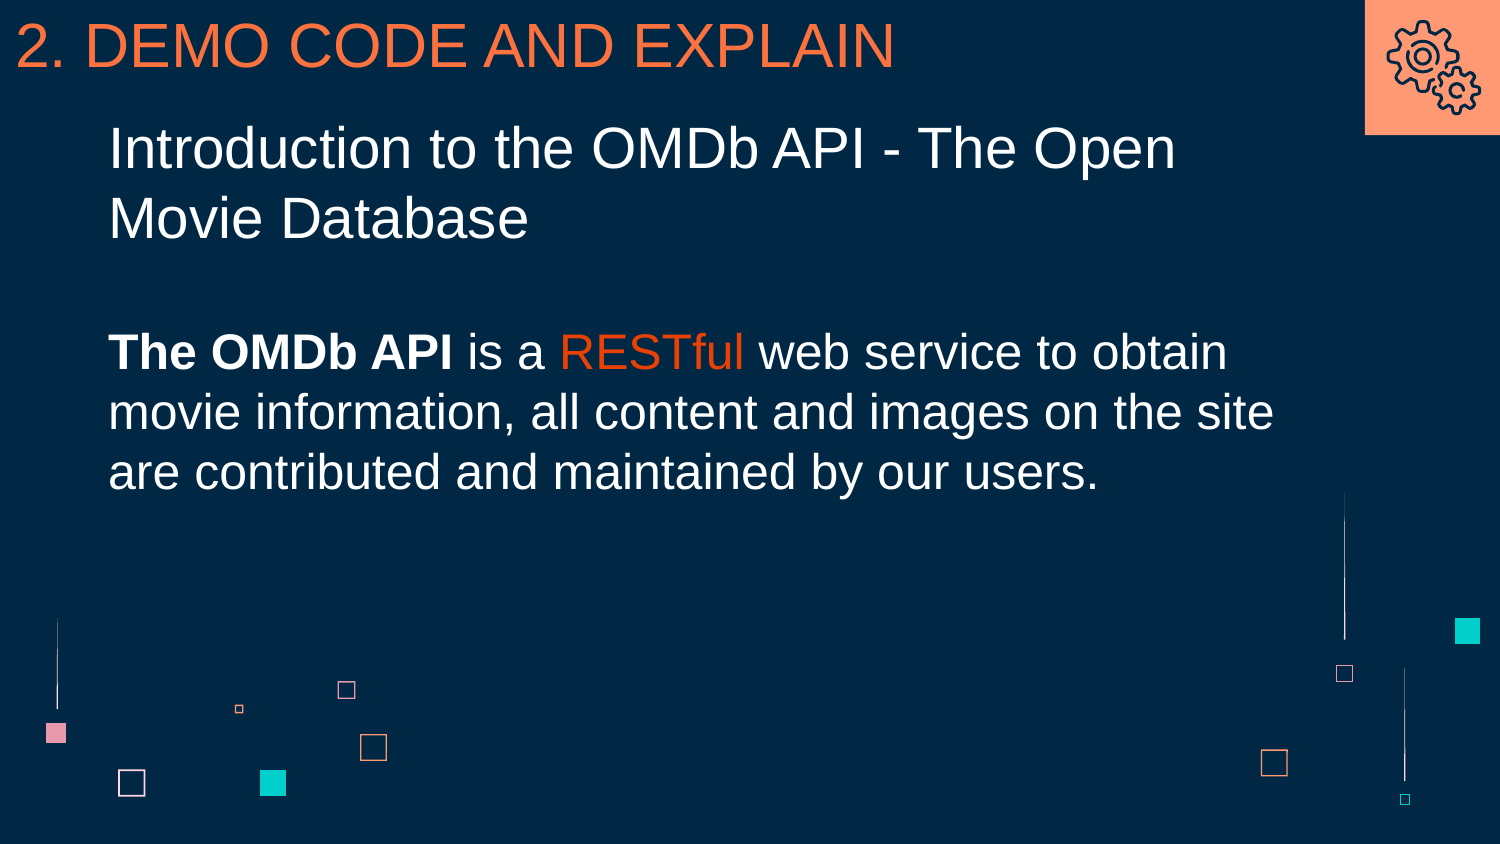

# 2. DEMO CODE AND EXPLAIN

Introduction to the OMDb API - The Open Movie Database

The OMDb API is a RESTful web service to obtain movie information, all content and images on the site are contributed and maintained by our users.